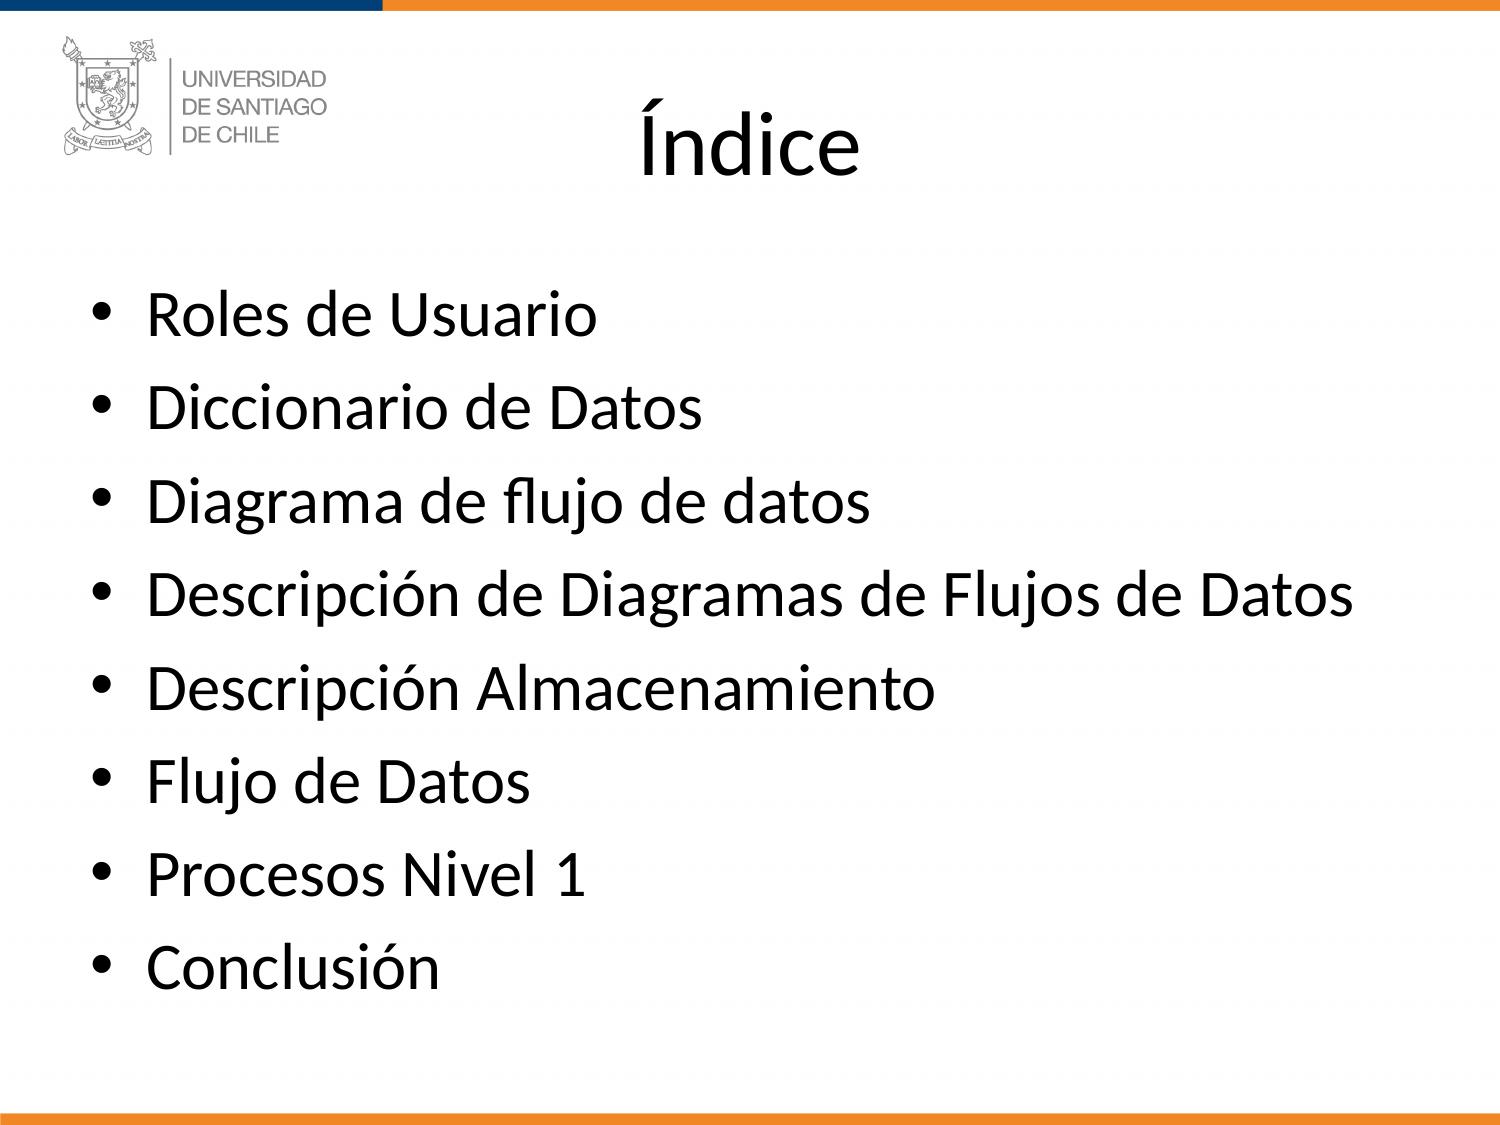

# Índice
Roles de Usuario
Diccionario de Datos
Diagrama de flujo de datos
Descripción de Diagramas de Flujos de Datos
Descripción Almacenamiento
Flujo de Datos
Procesos Nivel 1
Conclusión